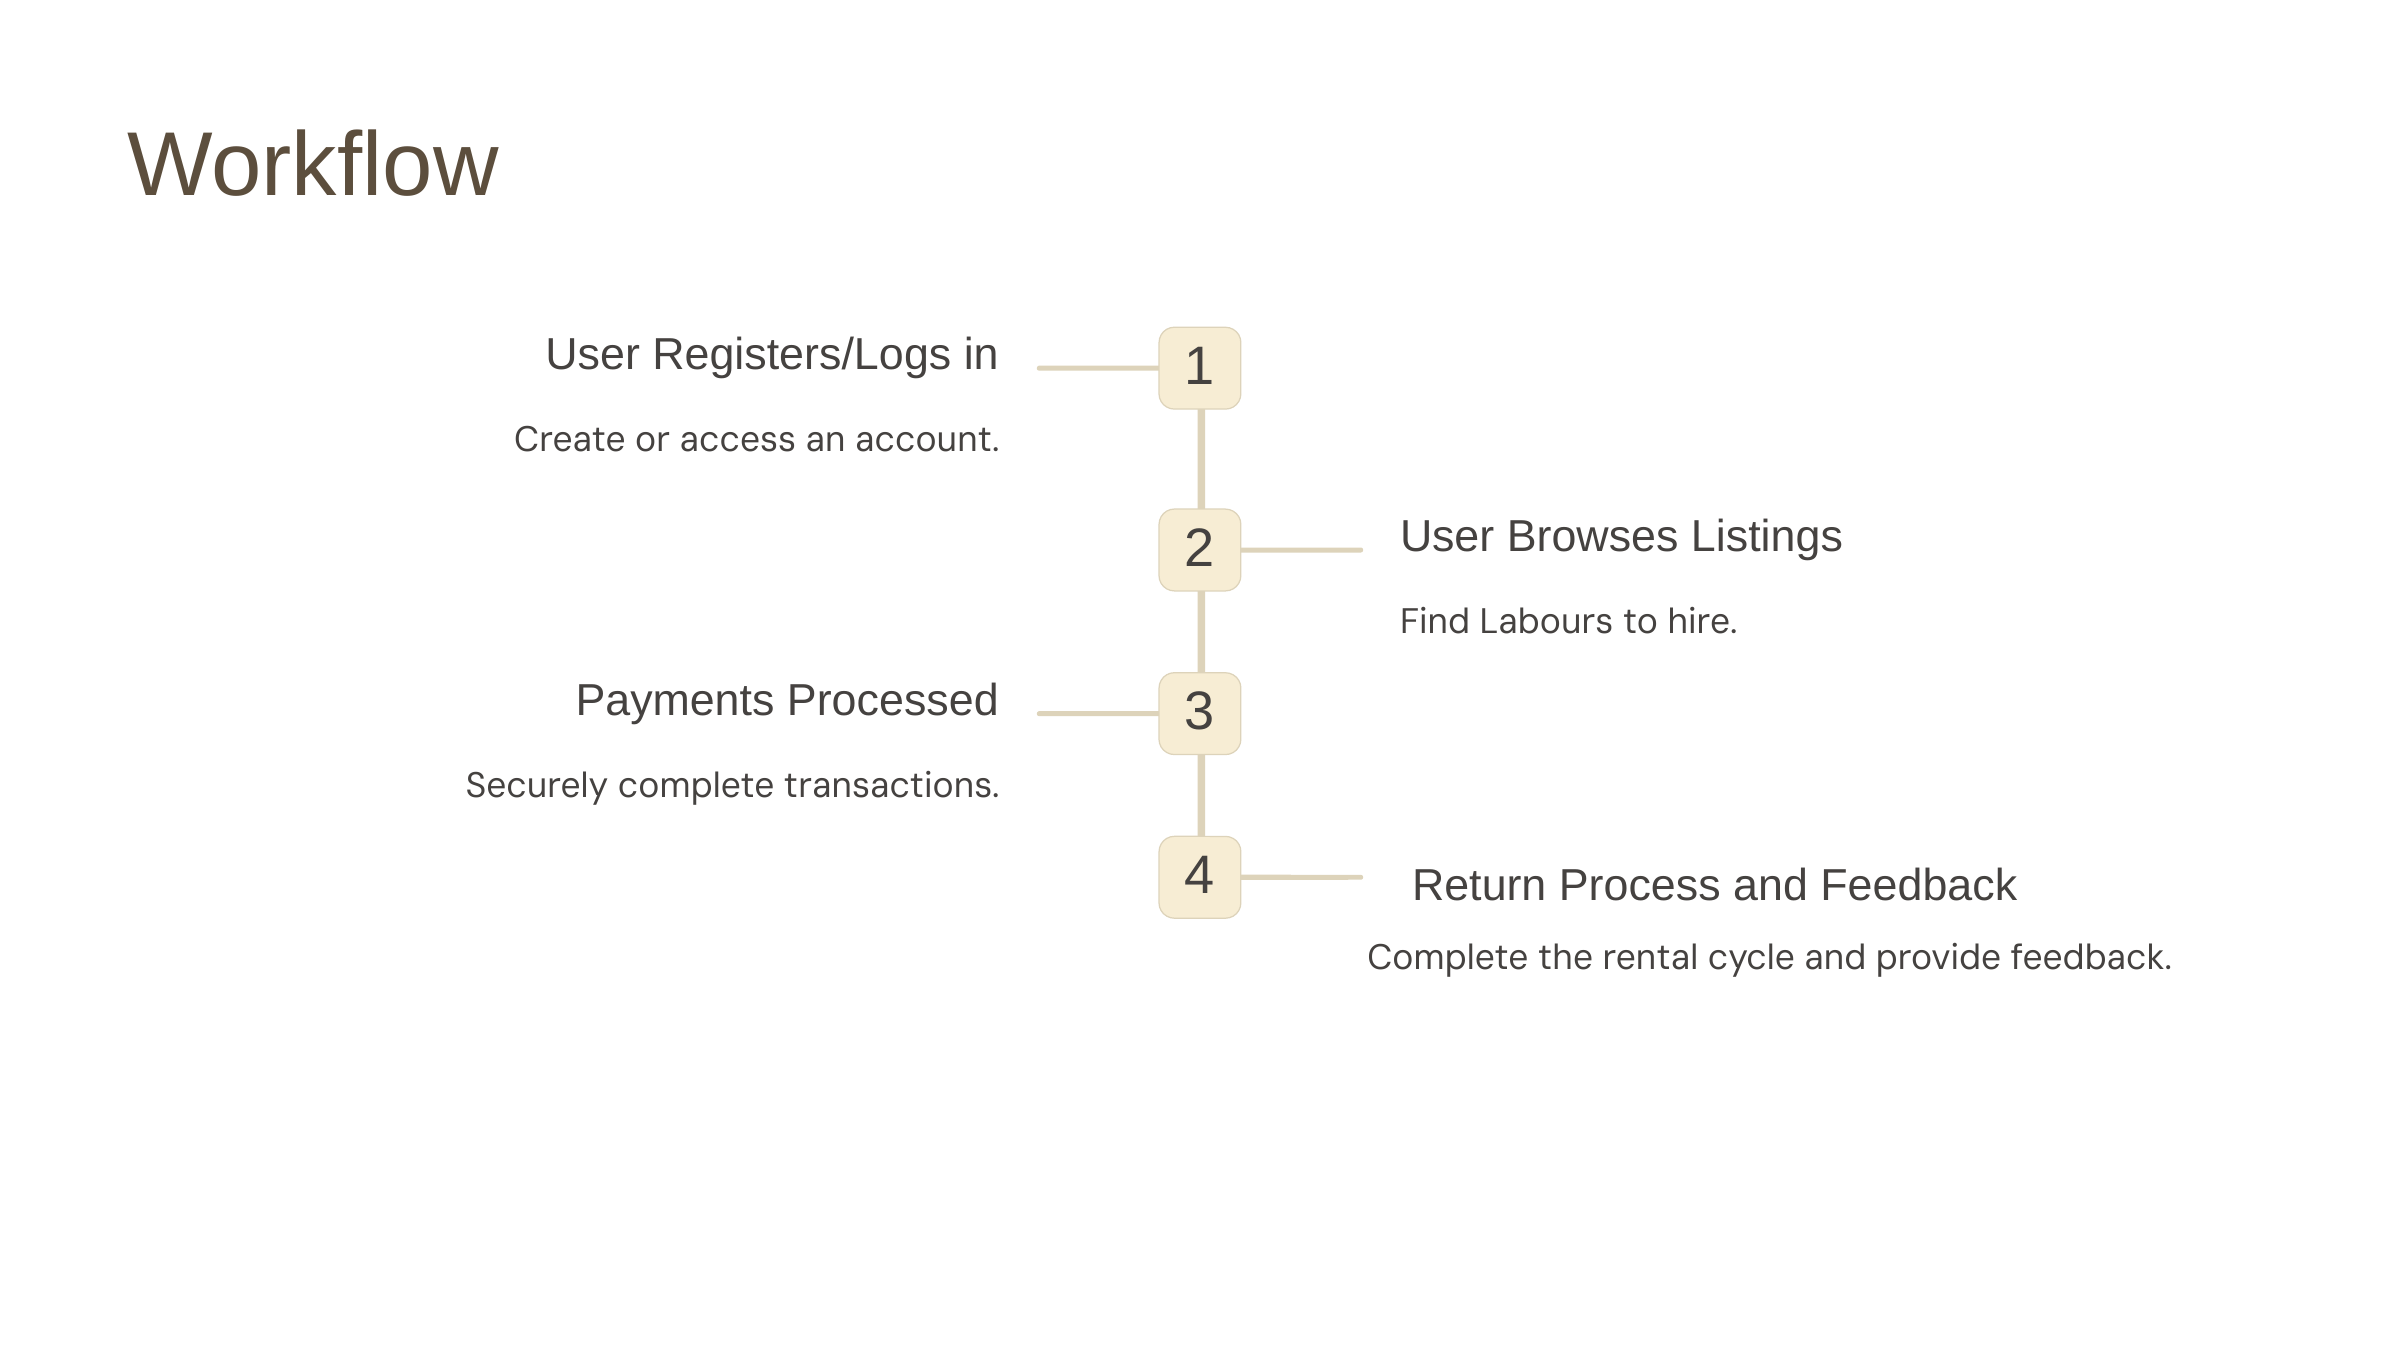

Workflow
User Registers/Logs in

1

Create or access an account.
User Browses Listings

2

Find Labours to hire.
Payments Processed

3

Securely complete transactions.

4
Return Process and Feedback

Complete the rental cycle and provide feedback.